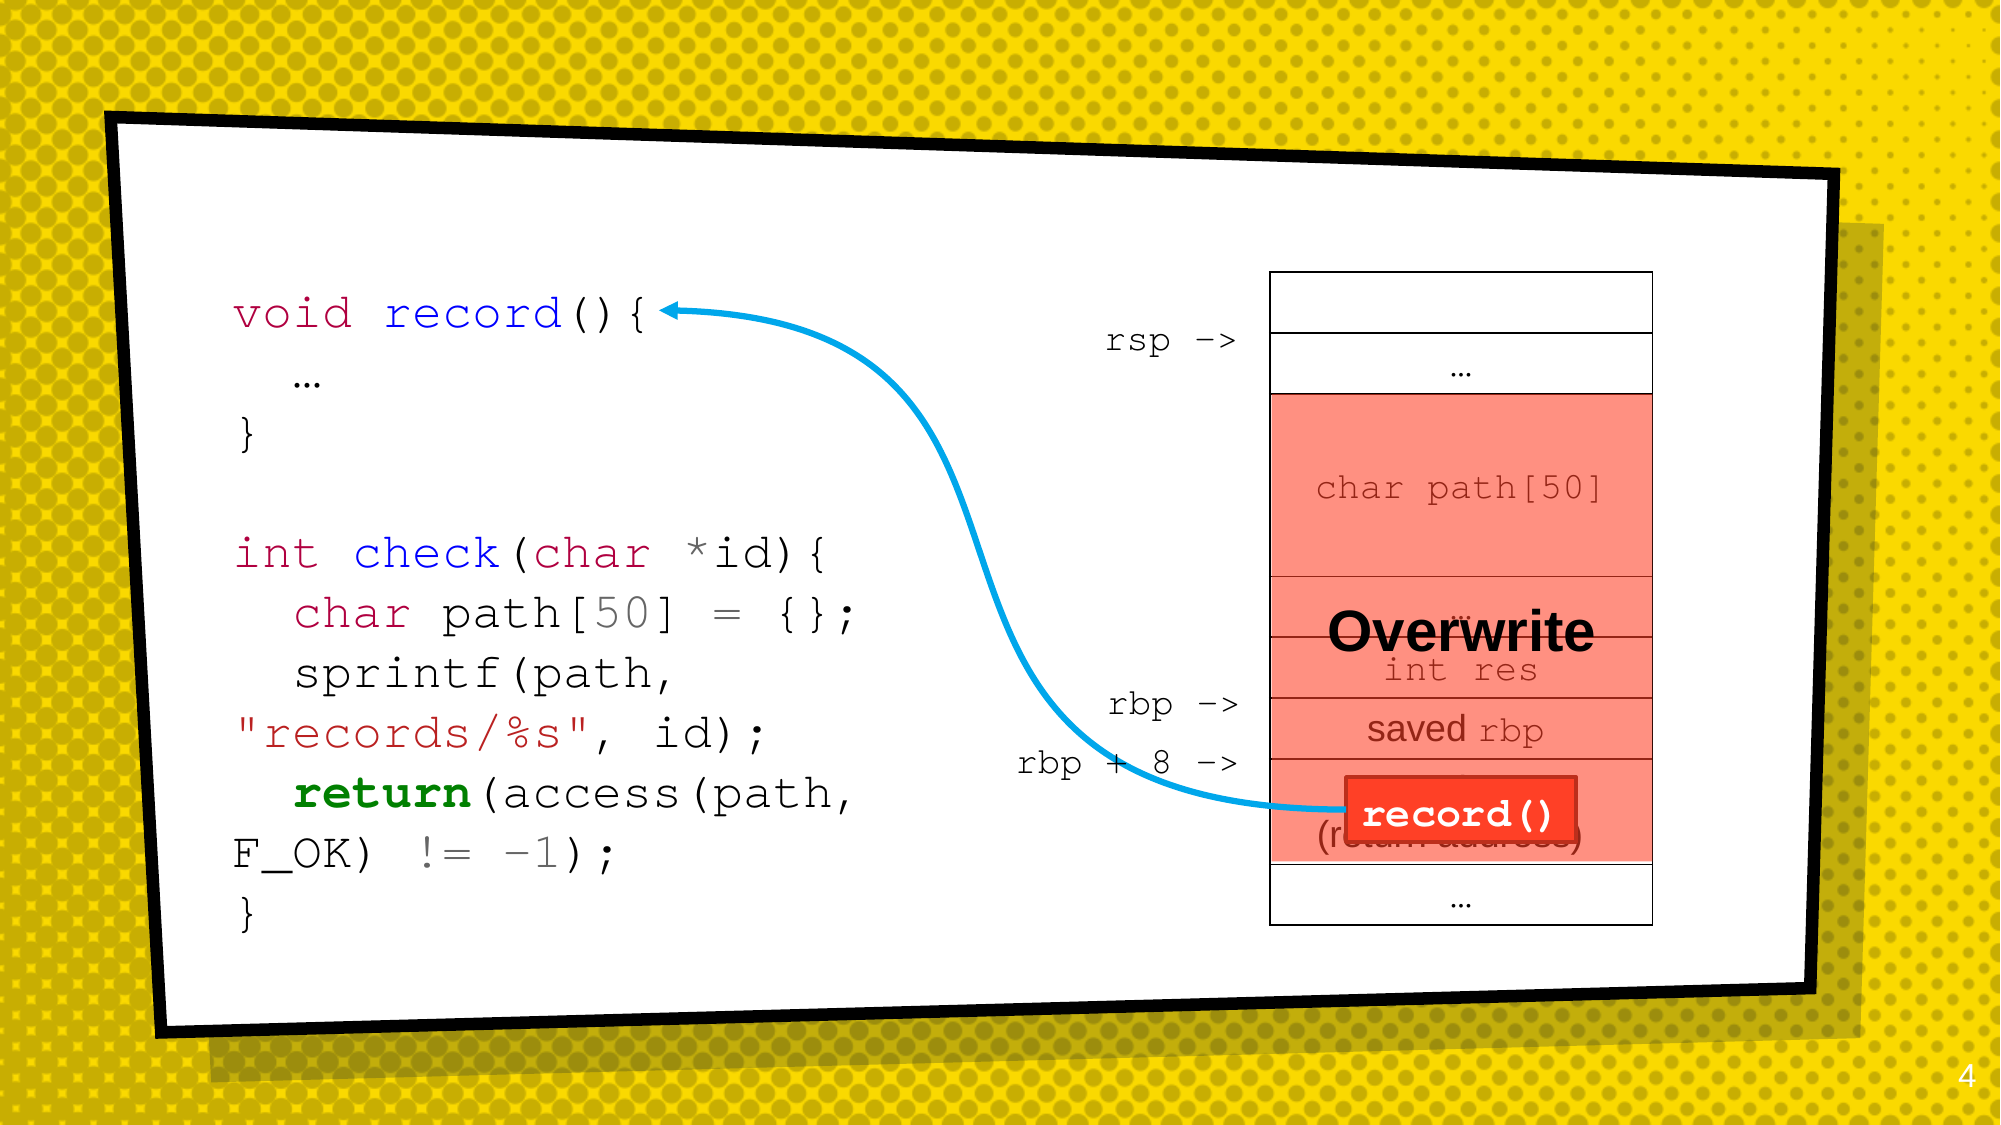

void record(){
  …
}

int check(char *id){
  char path[50] = {};
  sprintf(path, "records/%s", id);
  return(access(path, F_OK) != -1);
}
|  |
| --- |
| … |
| char path[50] |
| … |
| int res |
| saved rbp |
| saved rip (return address) |
| … |
rsp ->
Overwrite
rbp ->
rbp + 8 ->
record()
4